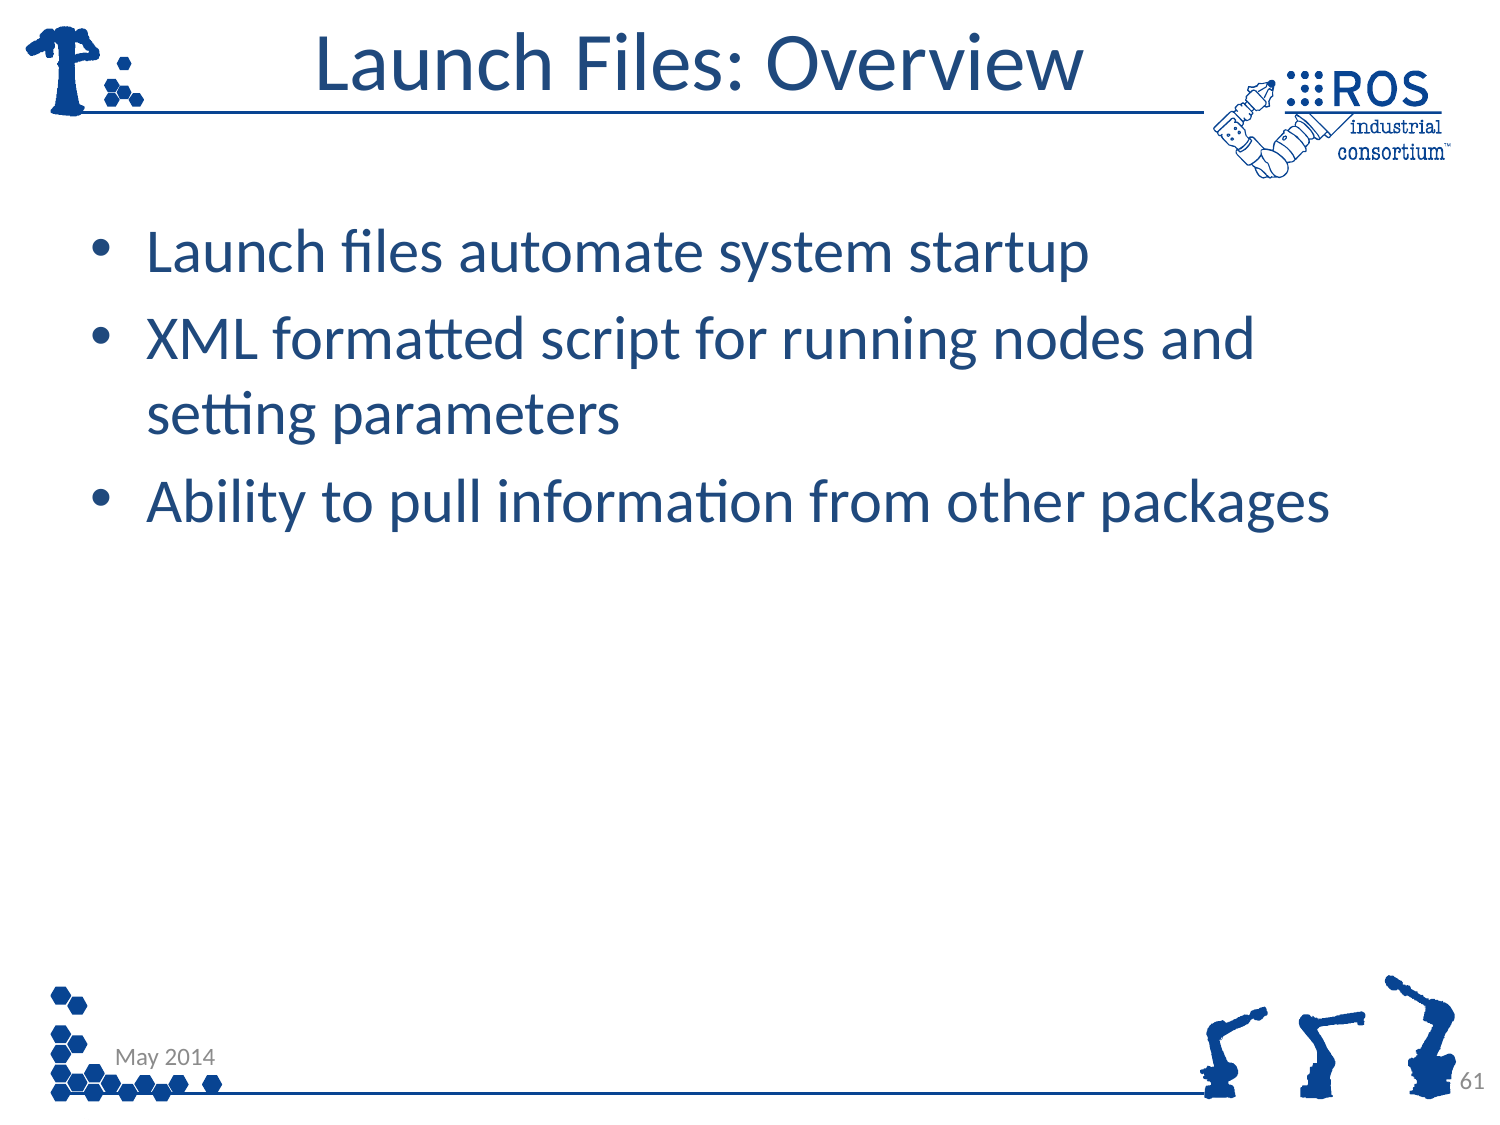

# Launch Files: Overview
Launch files automate system startup
XML formatted script for running nodes and setting parameters
Ability to pull information from other packages
May 2014
61